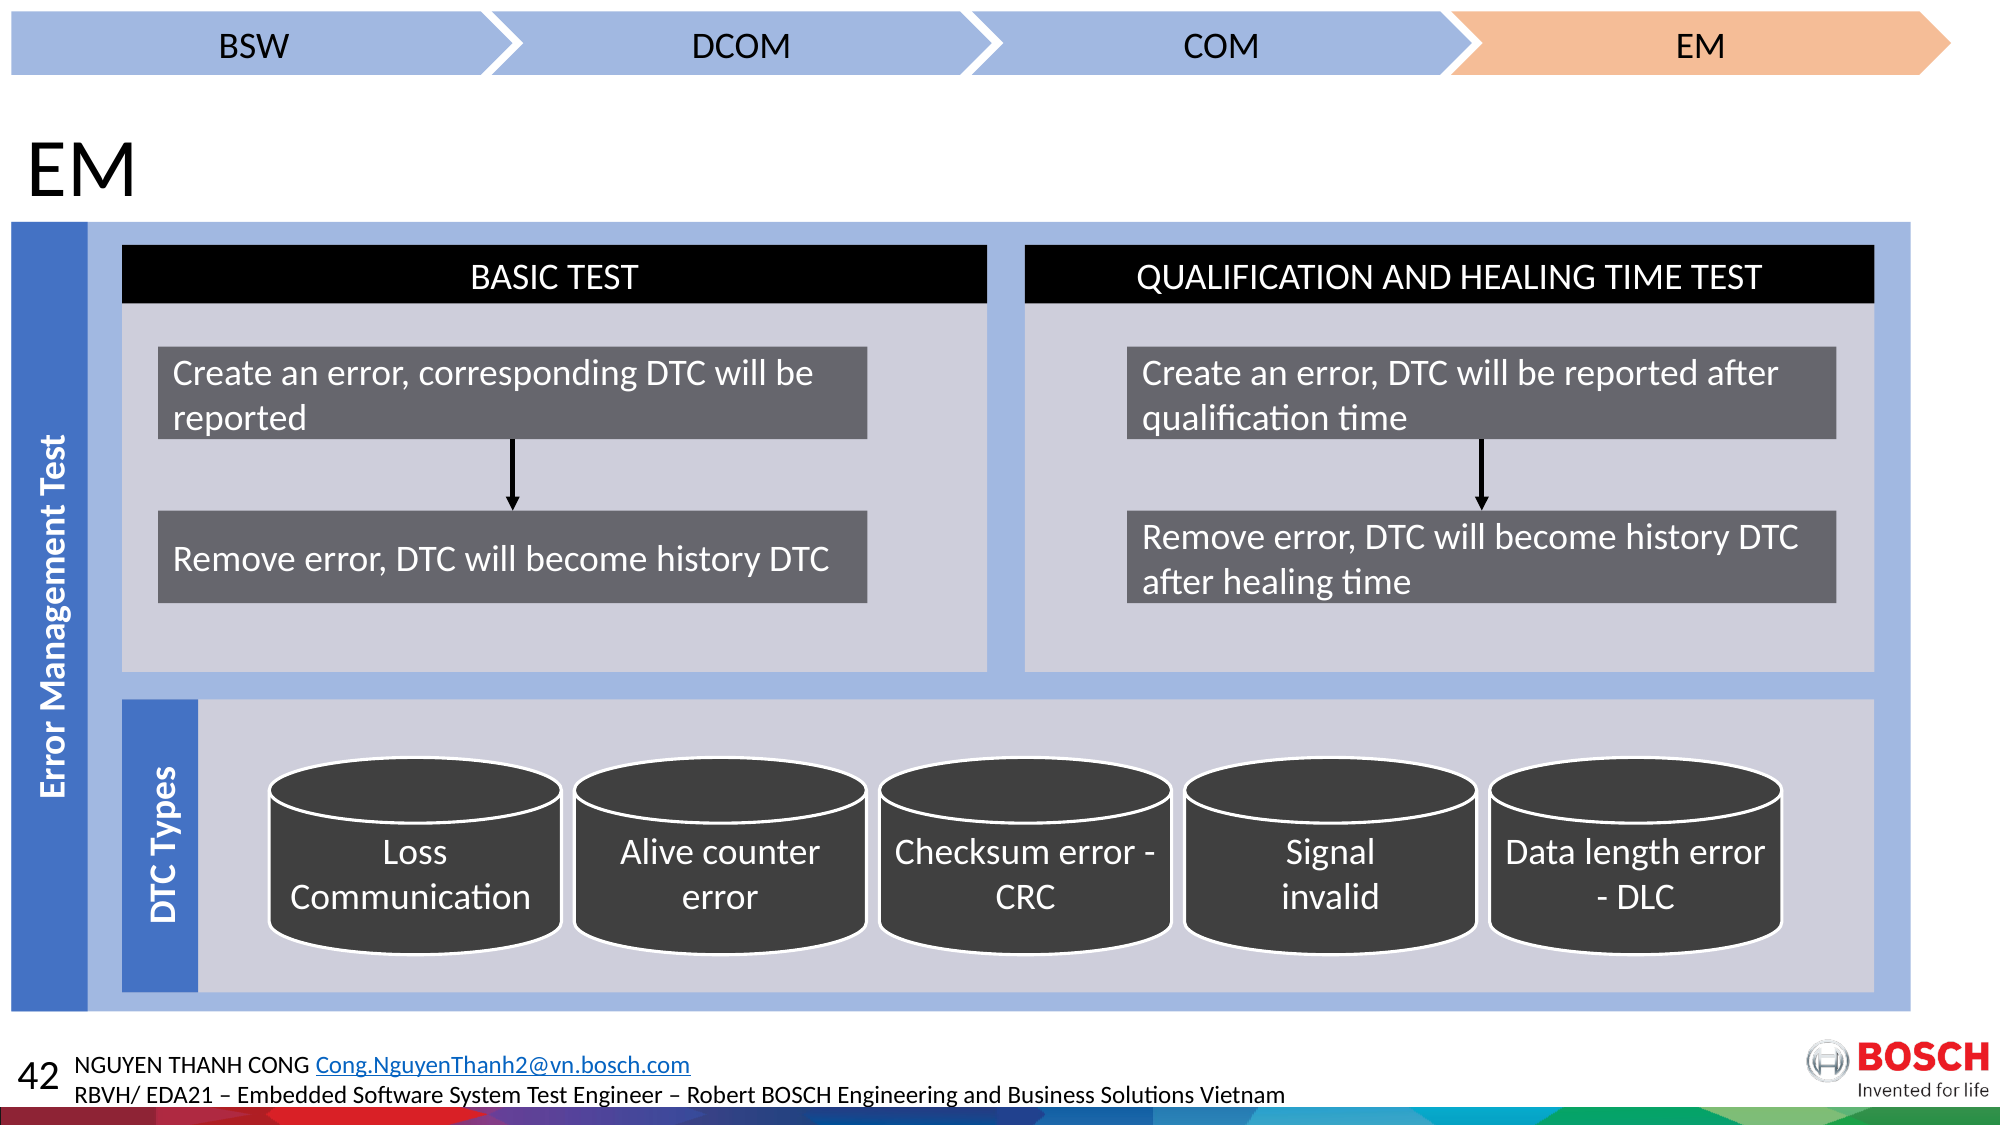

BSW
DCOM
COM
EM
# EM

BASIC TEST
QUALIFICATION AND HEALING TIME TEST

Create an error, corresponding DTC will be reported
Create an error, DTC will be reported after qualification time
Remove error, DTC will become history DTC
Remove error, DTC will become history DTC after healing time
Error Management Test

Loss Communication
Alive counter error
Checksum error - CRC
Signal
invalid
Data length error - DLC
DTC Types